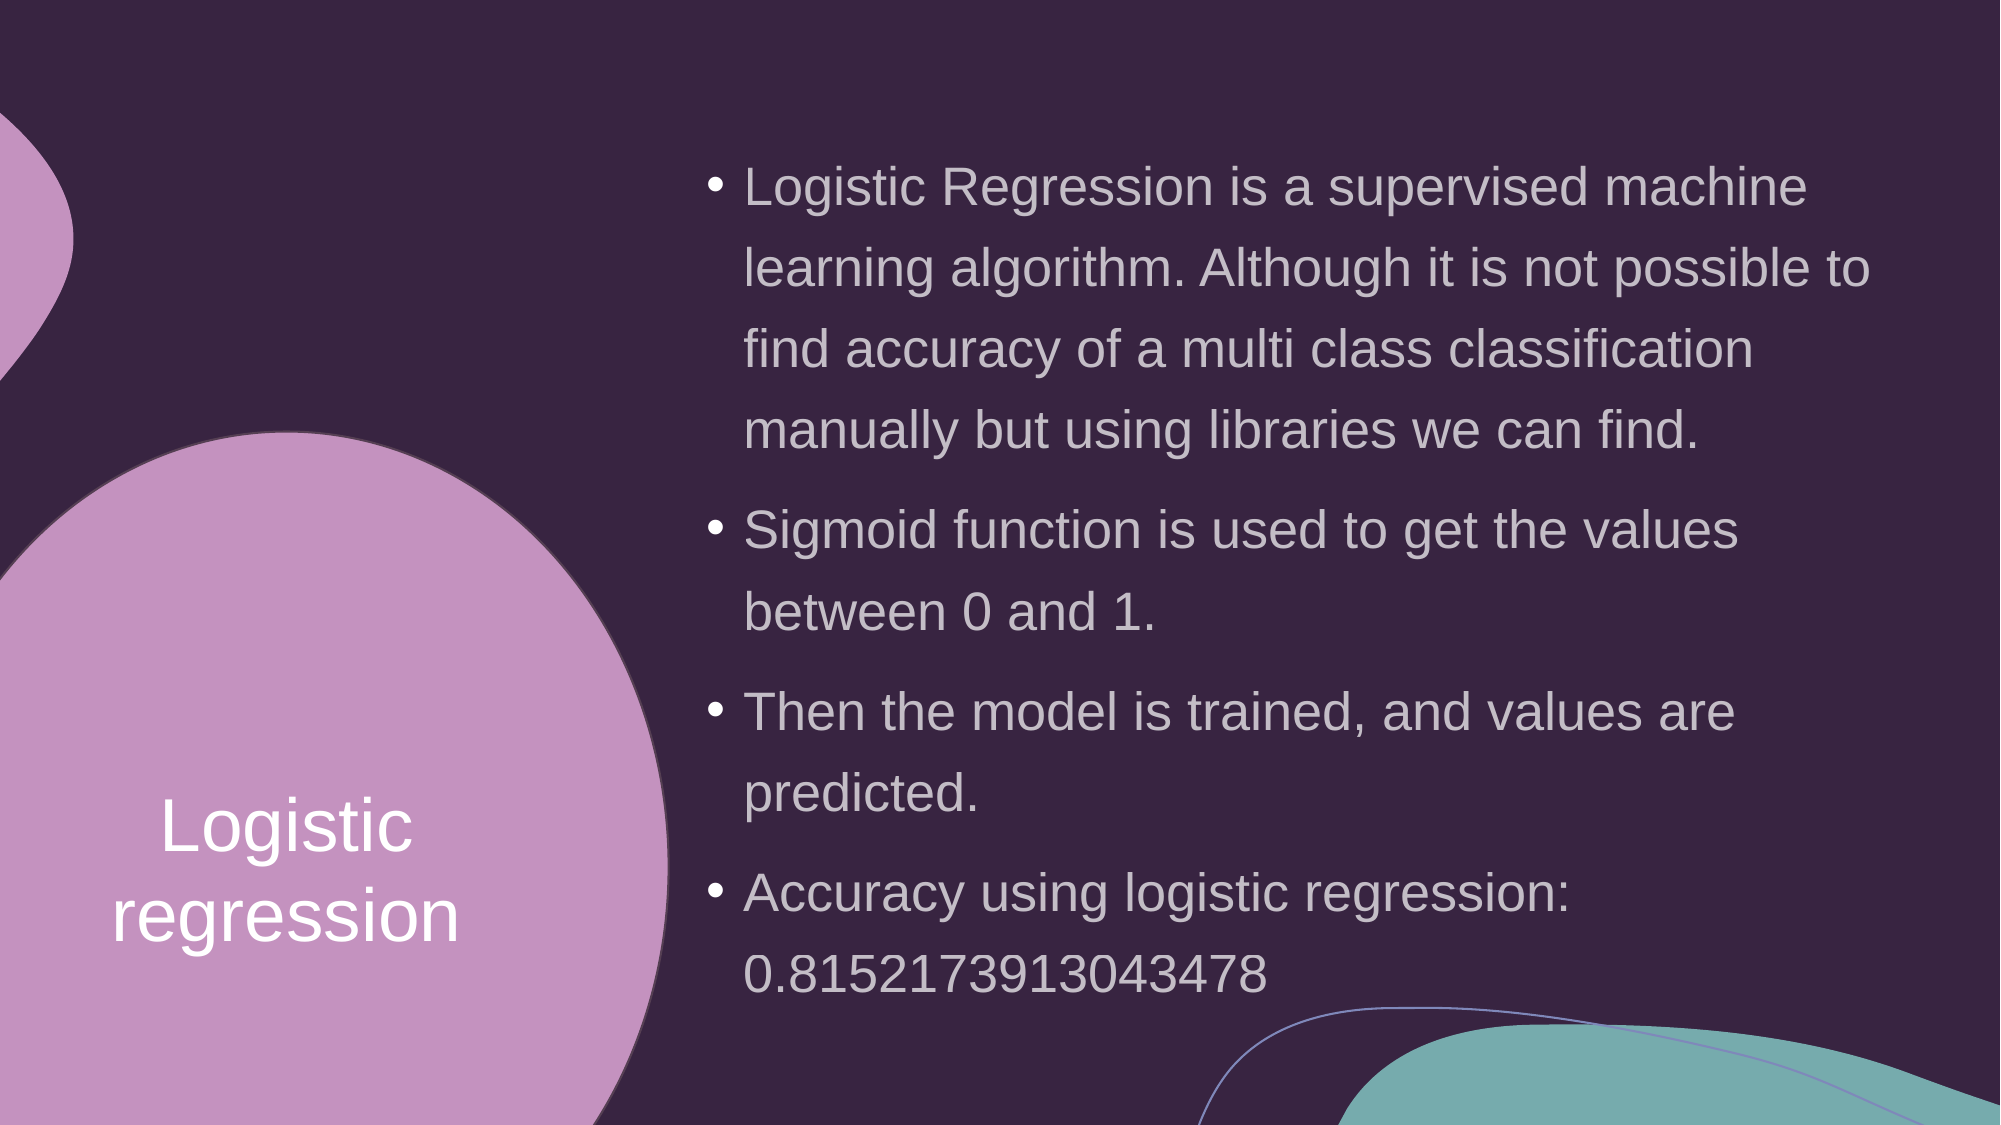

Logistic Regression is a supervised machine learning algorithm. Although it is not possible to find accuracy of a multi class classification manually but using libraries we can find.
Sigmoid function is used to get the values between 0 and 1.
Then the model is trained, and values are predicted.
Accuracy using logistic regression: 0.8152173913043478
Logistic regression